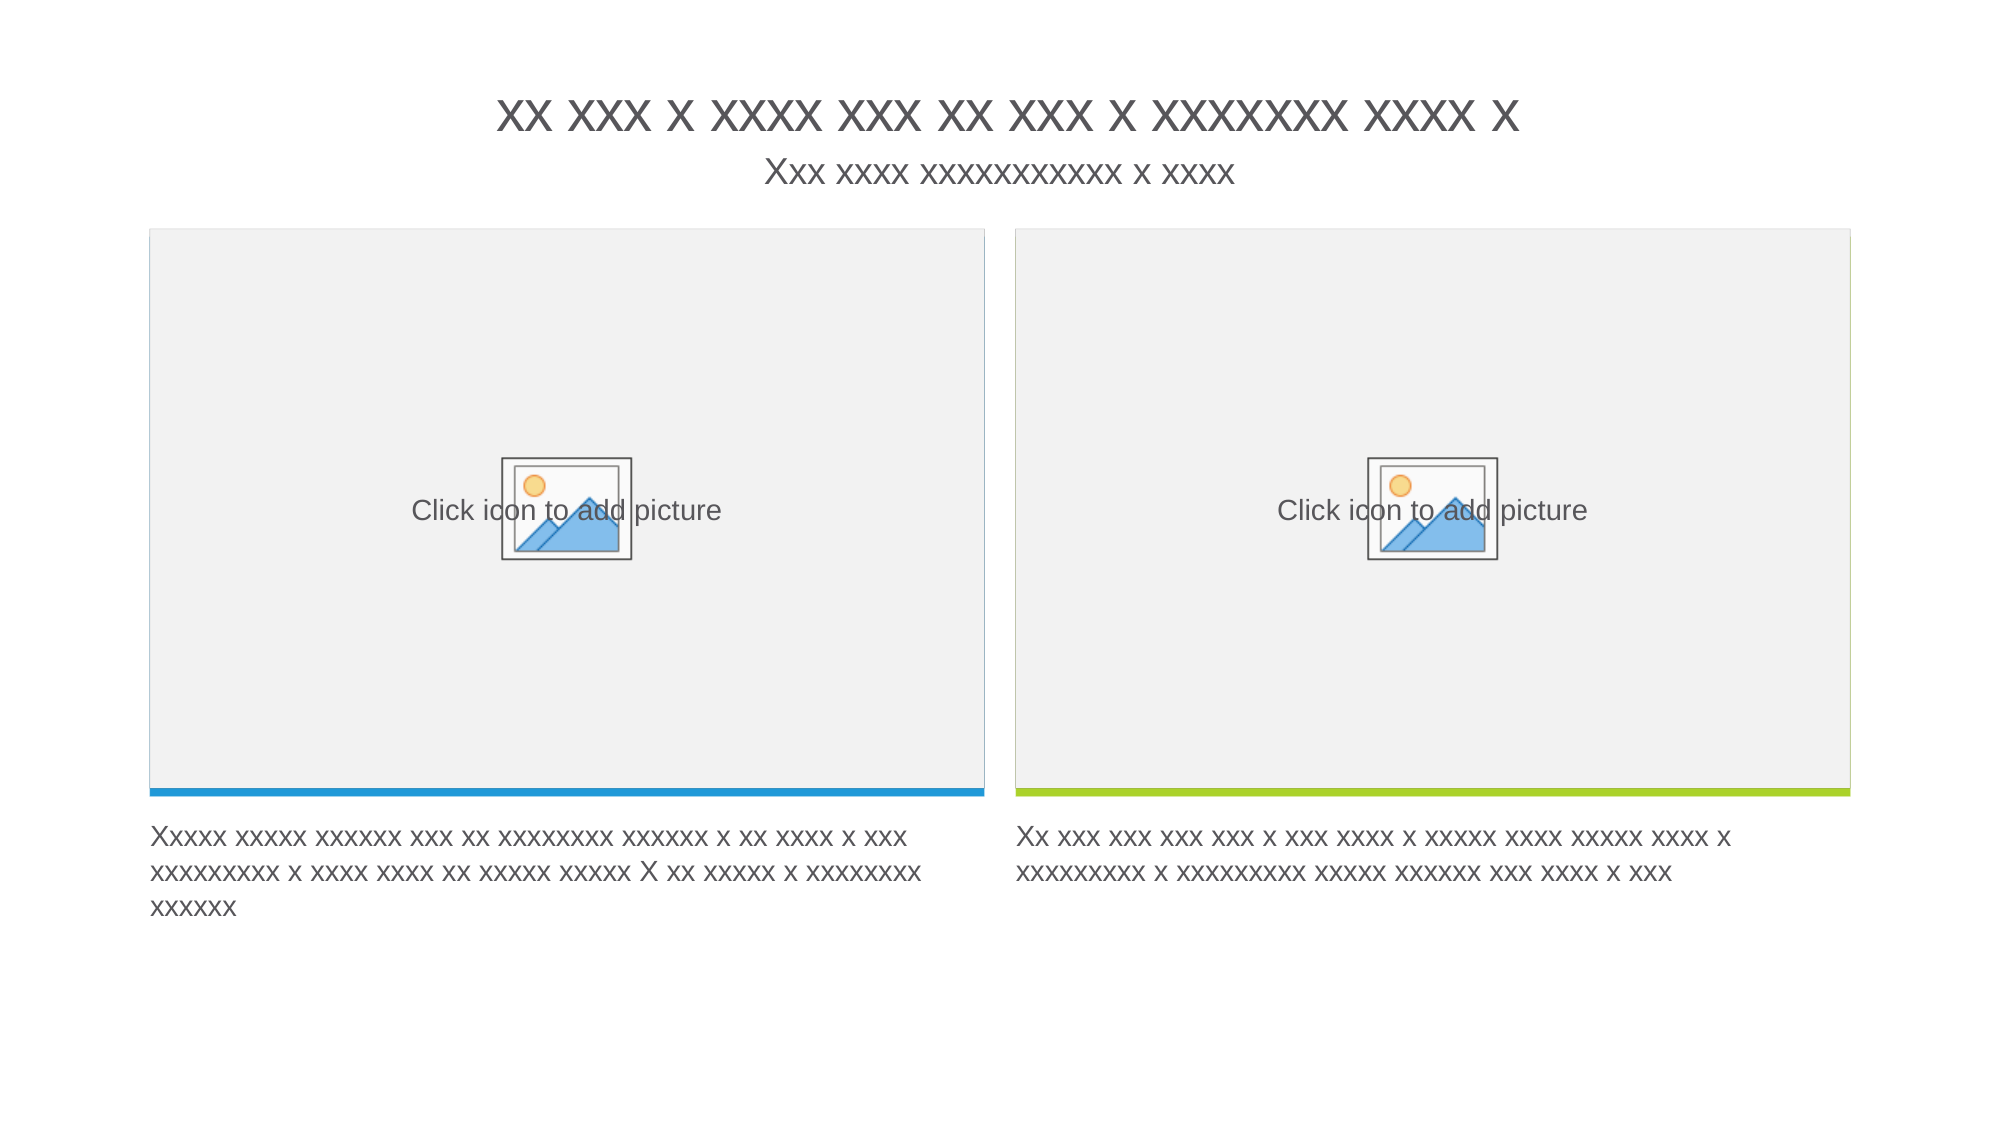

# xx xxx x xxxx xxx xx xxx x xxxxxxx xxxx x
Xxx xxxx xxxxxxxxxxx x xxxx

Xxxxx xxxxx xxxxxx xxx xx xxxxxxxx xxxxxx x xx xxxx x xxx xxxxxxxxx x xxxx xxxx xx xxxxx xxxxx X xx xxxxx x xxxxxxxx xxxxxx
Xx xxx xxx xxx xxx x xxx xxxx x xxxxx xxxx xxxxx xxxx x xxxxxxxxx x xxxxxxxxx xxxxx xxxxxx xxx xxxx x xxx